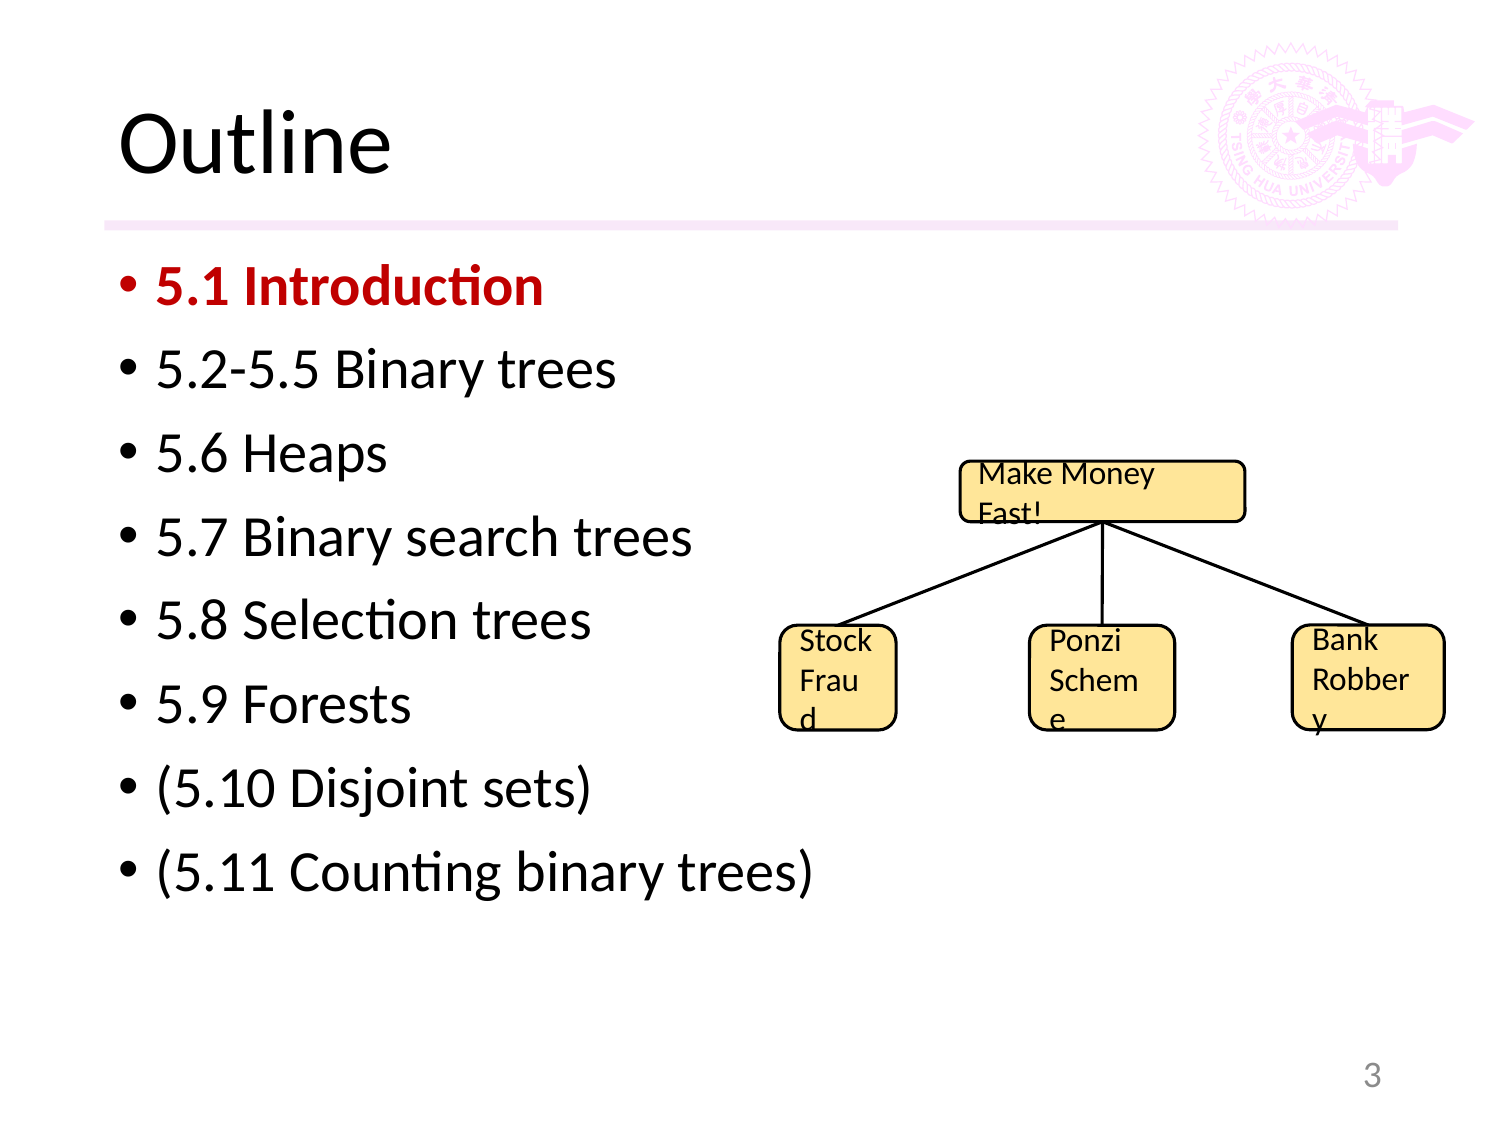

# Outline
5.1 Introduction
5.2-5.5 Binary trees
5.6 Heaps
5.7 Binary search trees
5.8 Selection trees
5.9 Forests
(5.10 Disjoint sets)
(5.11 Counting binary trees)

Make Money Fast!
Bank
Robbery
Stock
Fraud
Ponzi
Scheme
3